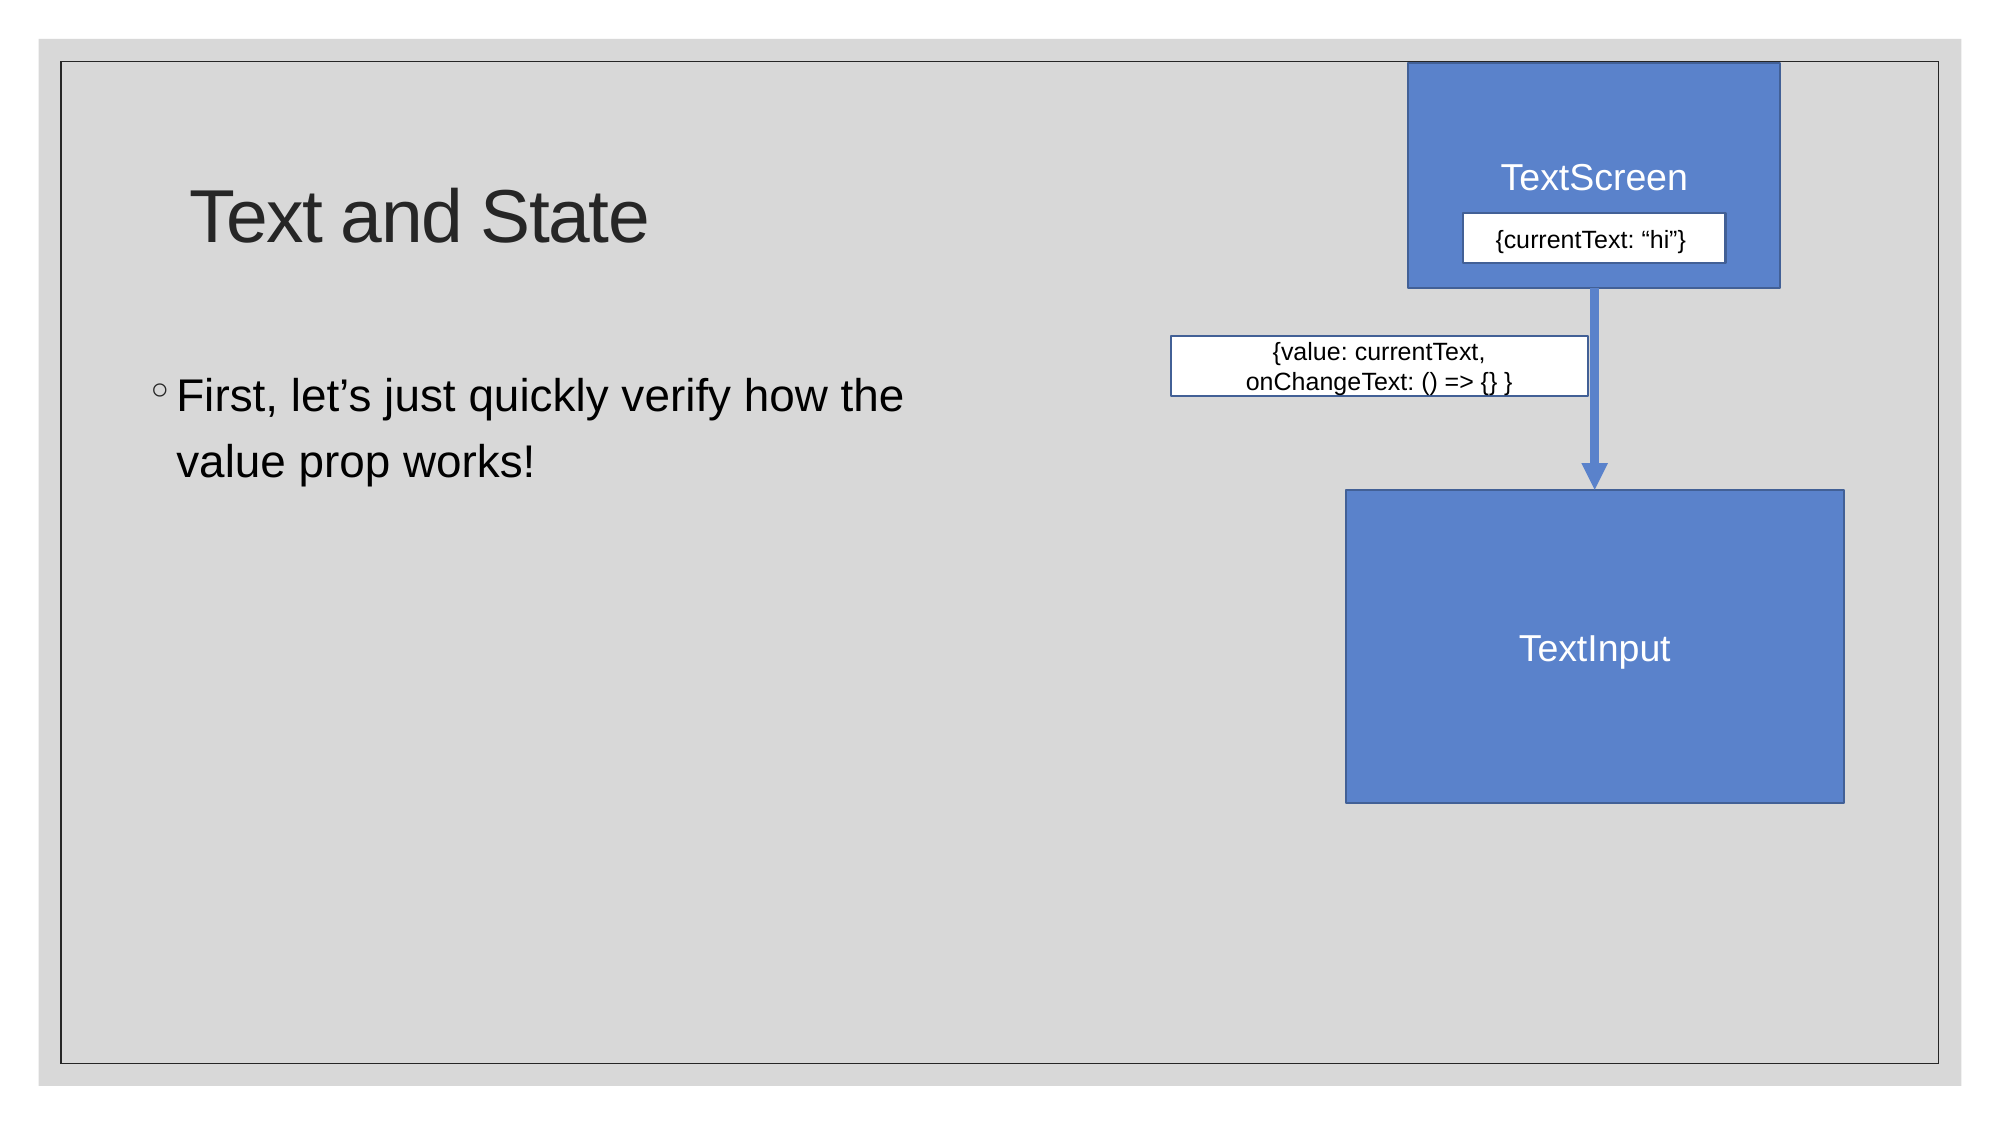

TextScreen
# Text and State
{currentText: “hi”}
{value: currentText,
onChangeText: () => {} }
First, let’s just quickly verify how the value prop works!
TextInput